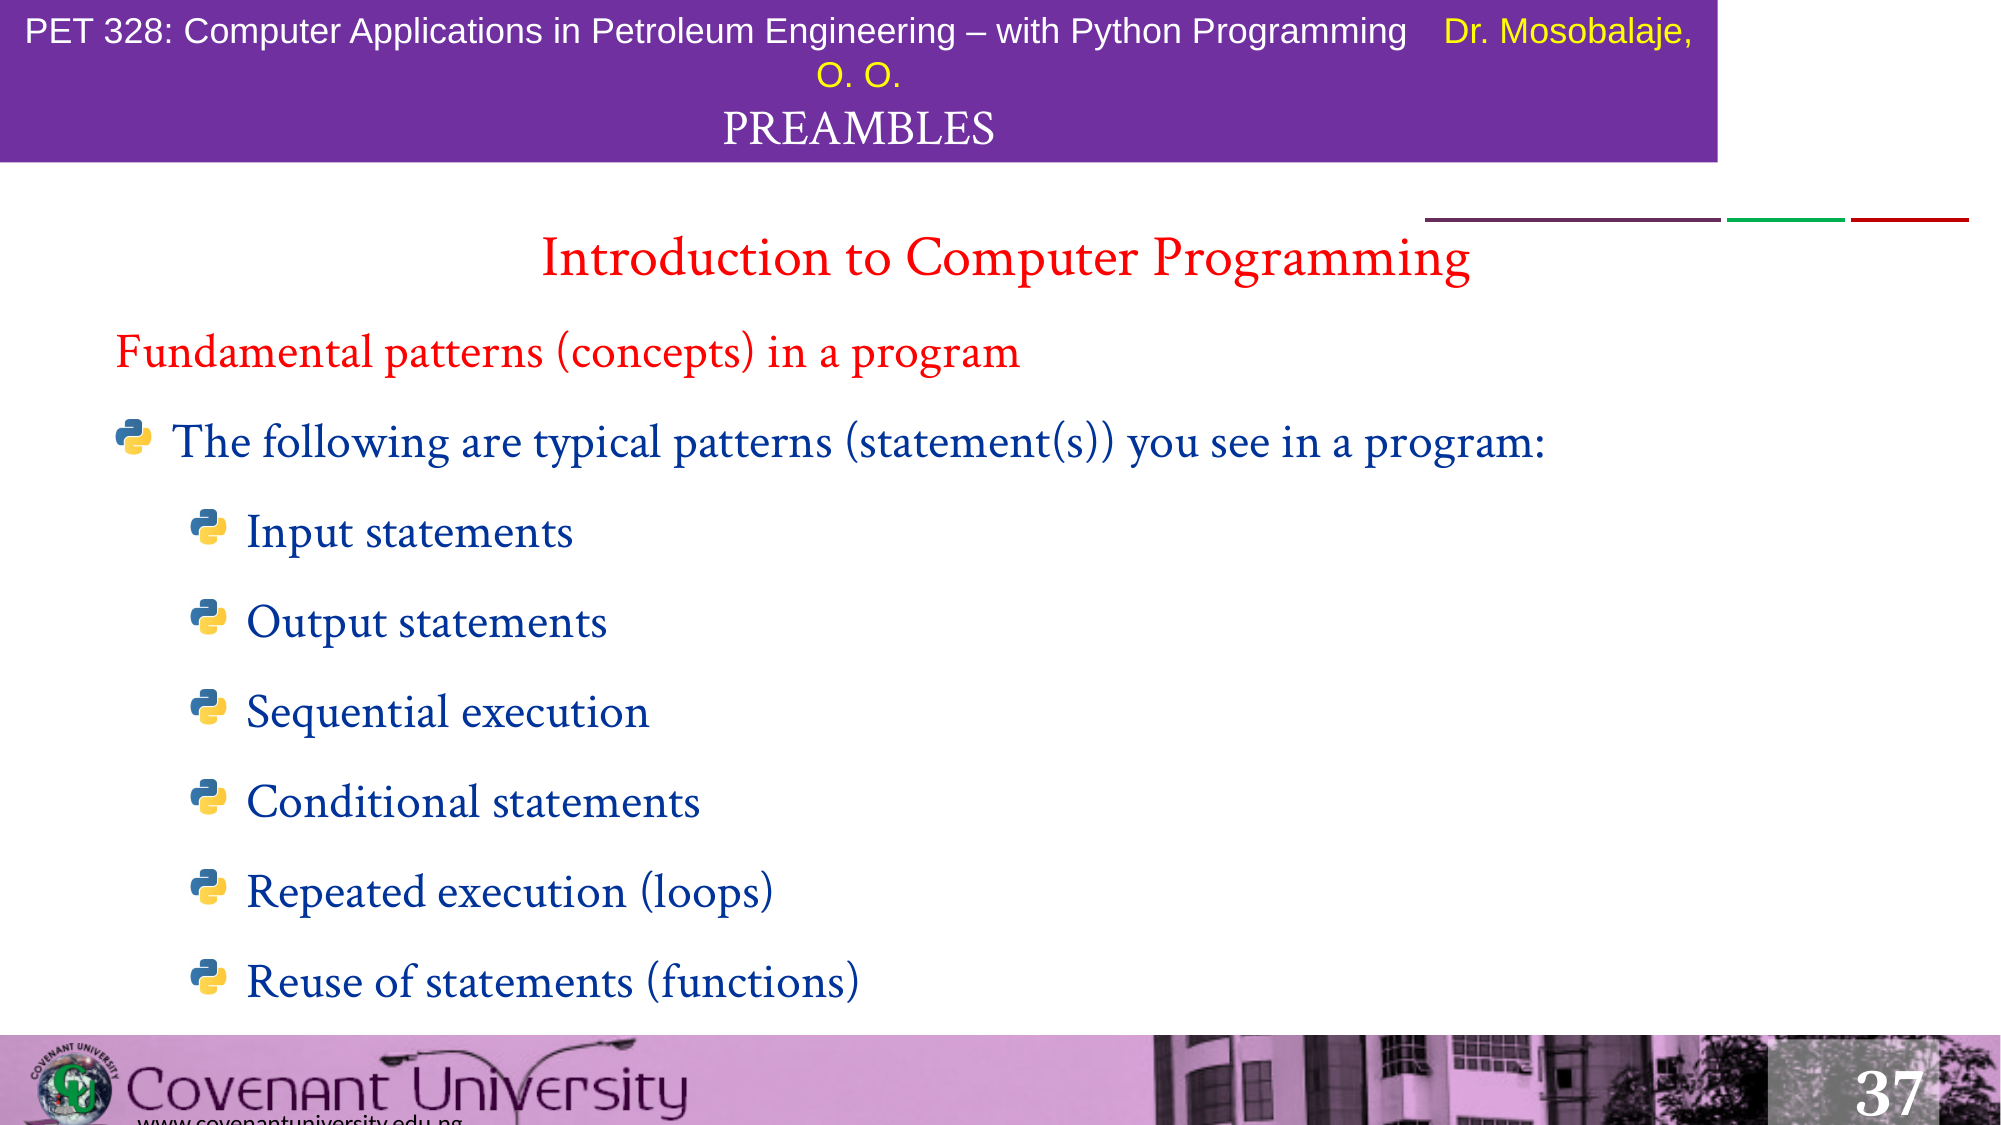

PET 328: Computer Applications in Petroleum Engineering – with Python Programming	Dr. Mosobalaje, O. O.
PREAMBLES

Introduction to Computer Programming
Fundamental patterns (concepts) in a program
The following are typical patterns (statement(s)) you see in a program:
Input statements
Output statements
Sequential execution
Conditional statements
Repeated execution (loops)
Reuse of statements (functions)